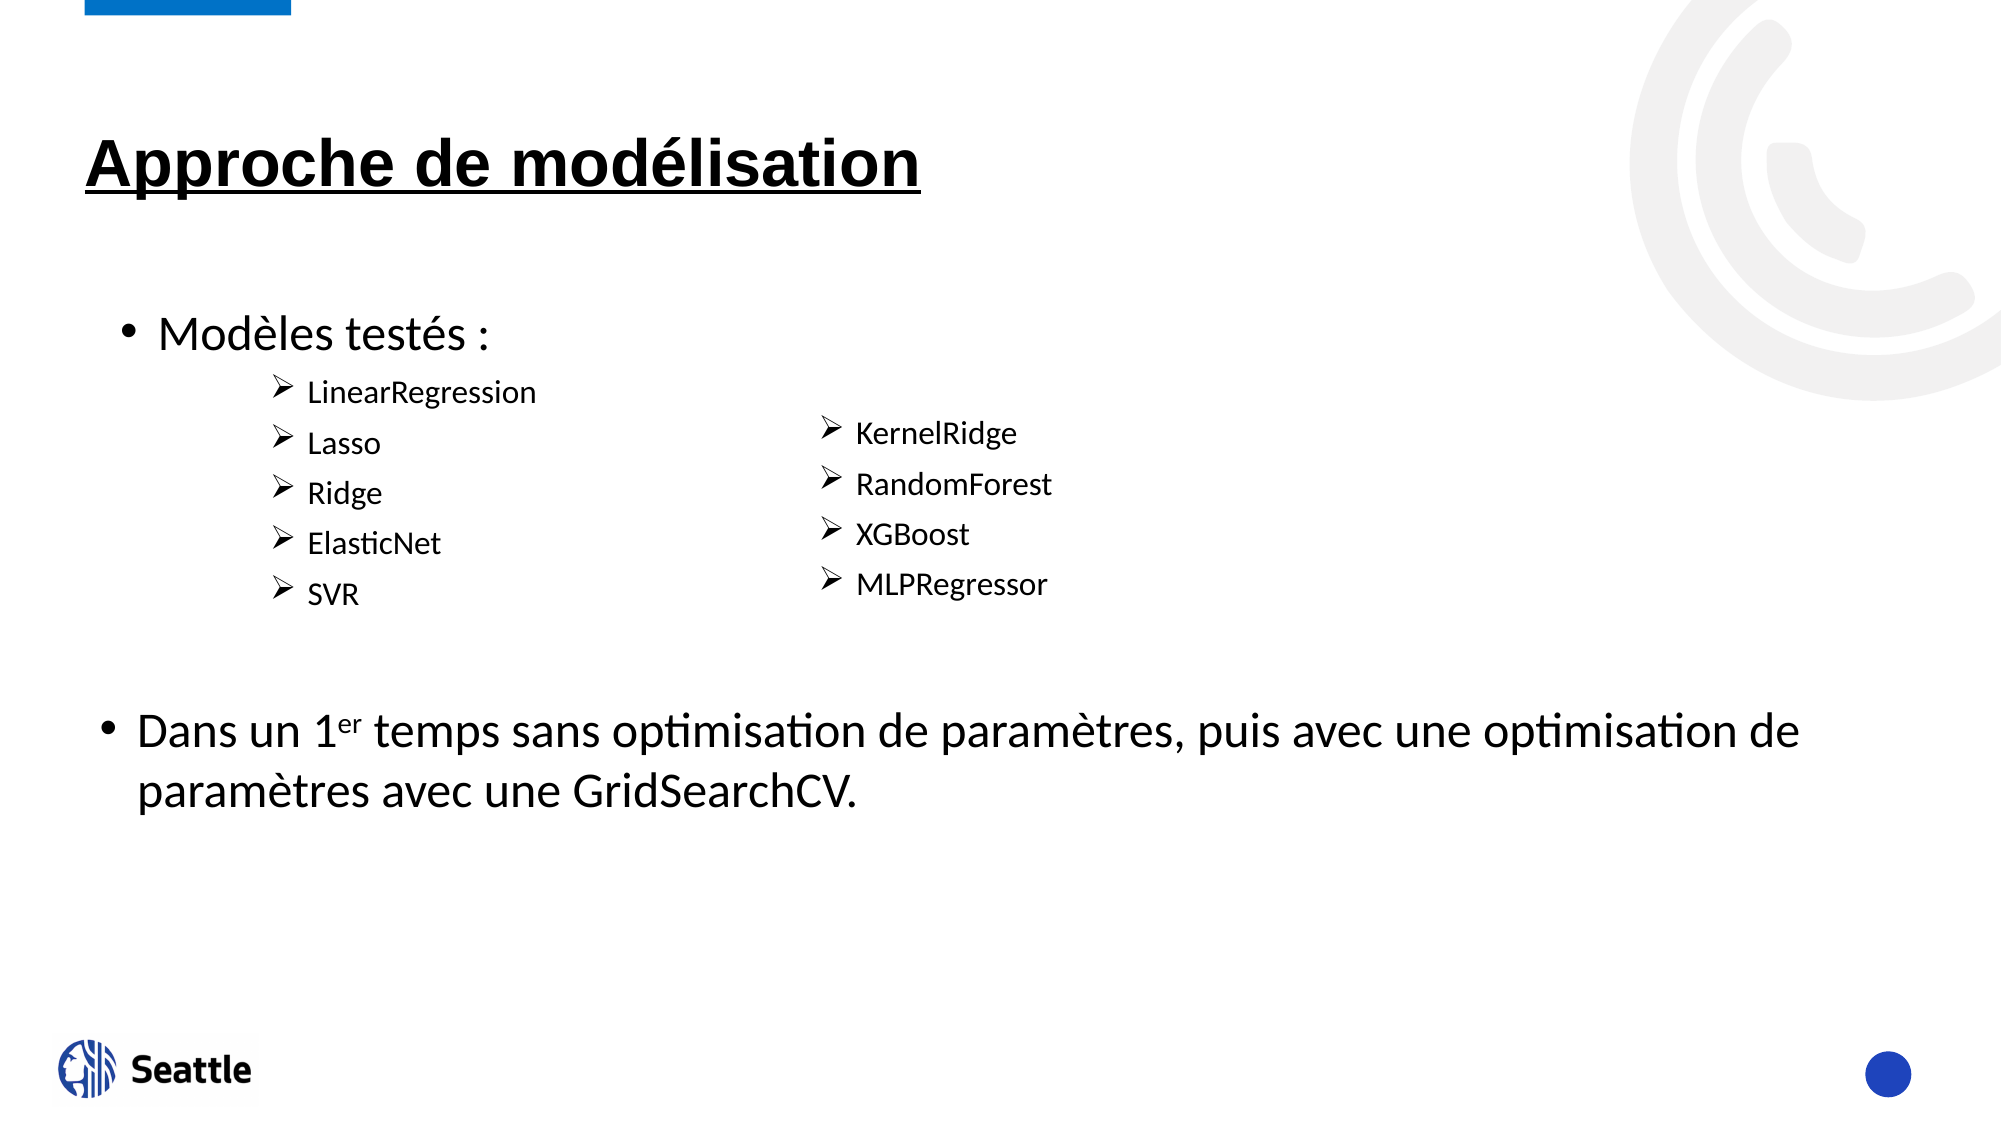

# Approche de modélisation
Modèles testés :
LinearRegression
Lasso
Ridge
ElasticNet
SVR

KernelRidge
RandomForest
XGBoost
MLPRegressor
Dans un 1er temps sans optimisation de paramètres, puis avec une optimisation de paramètres avec une GridSearchCV.